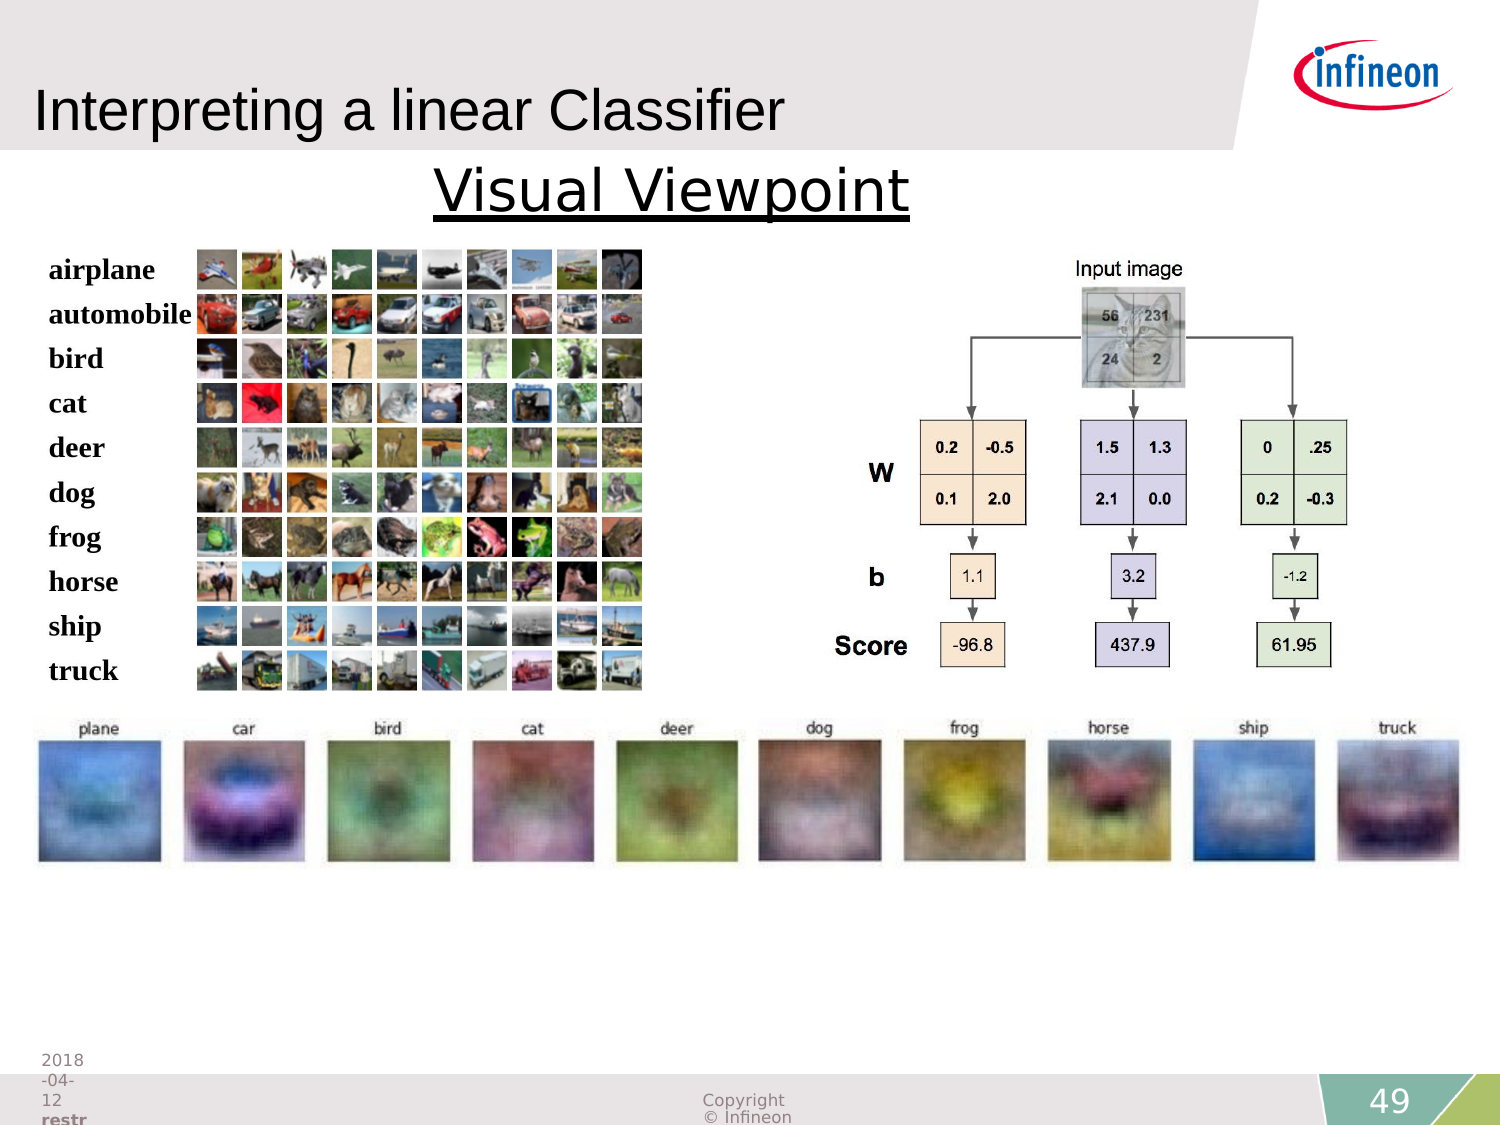

Interpreting a linear Classifier
Visual Viewpoint

Lecture 2 -
2018-04-12   restricted
Copyright © Infineon Technologies AG 2018. All rights reserved.
49